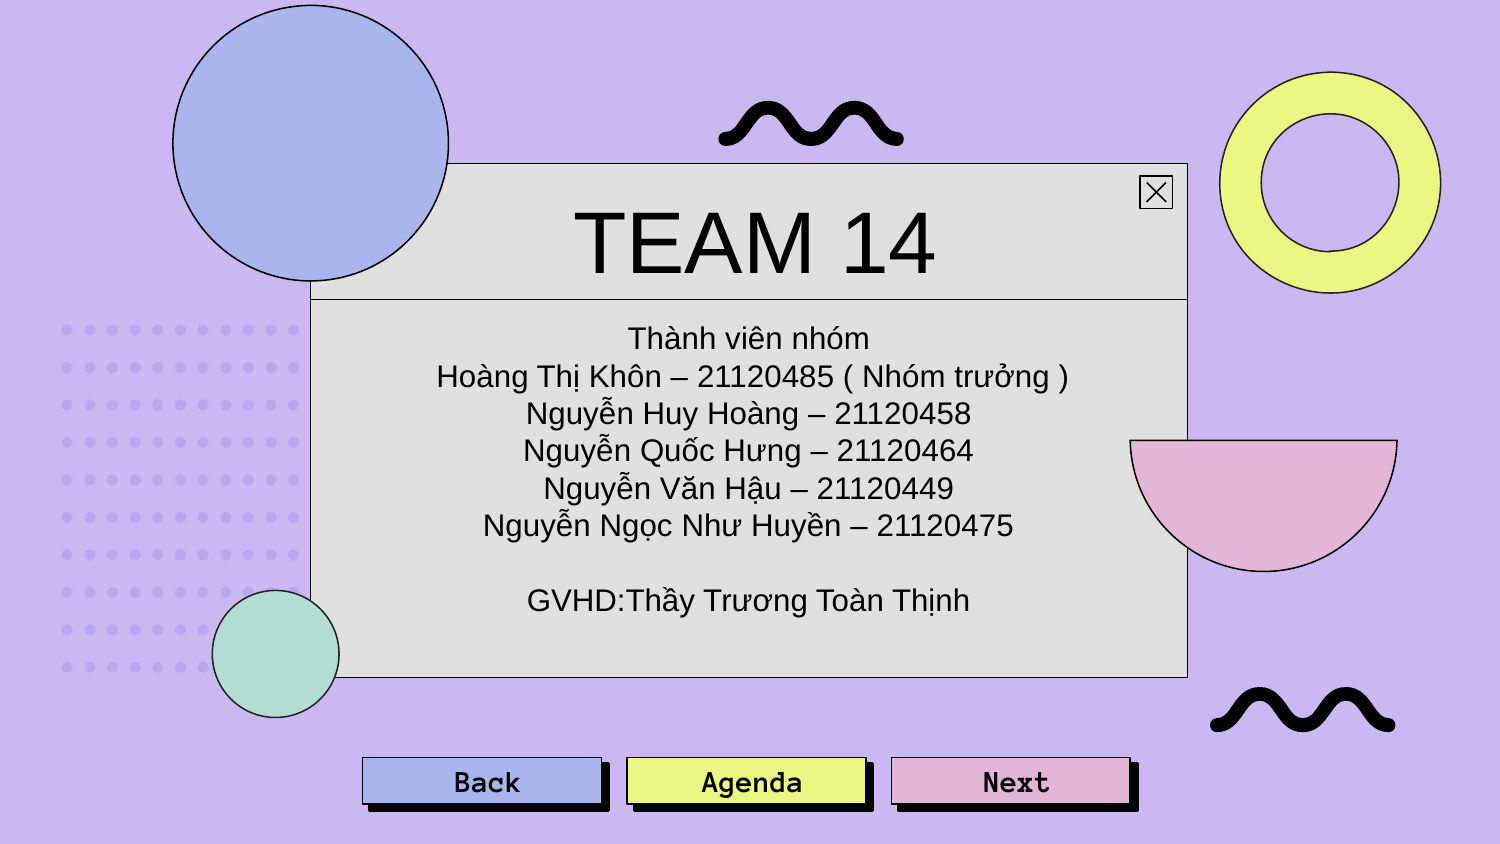

# TEAM 14
Thành viên nhóm
 Hoàng Thị Khôn – 21120485 ( Nhóm trưởng )
Nguyễn Huy Hoàng – 21120458
Nguyễn Quốc Hưng – 21120464
Nguyễn Văn Hậu – 21120449
Nguyễn Ngọc Như Huyền – 21120475

GVHD:Thầy Trương Toàn Thịnh

Back

Next

Agenda